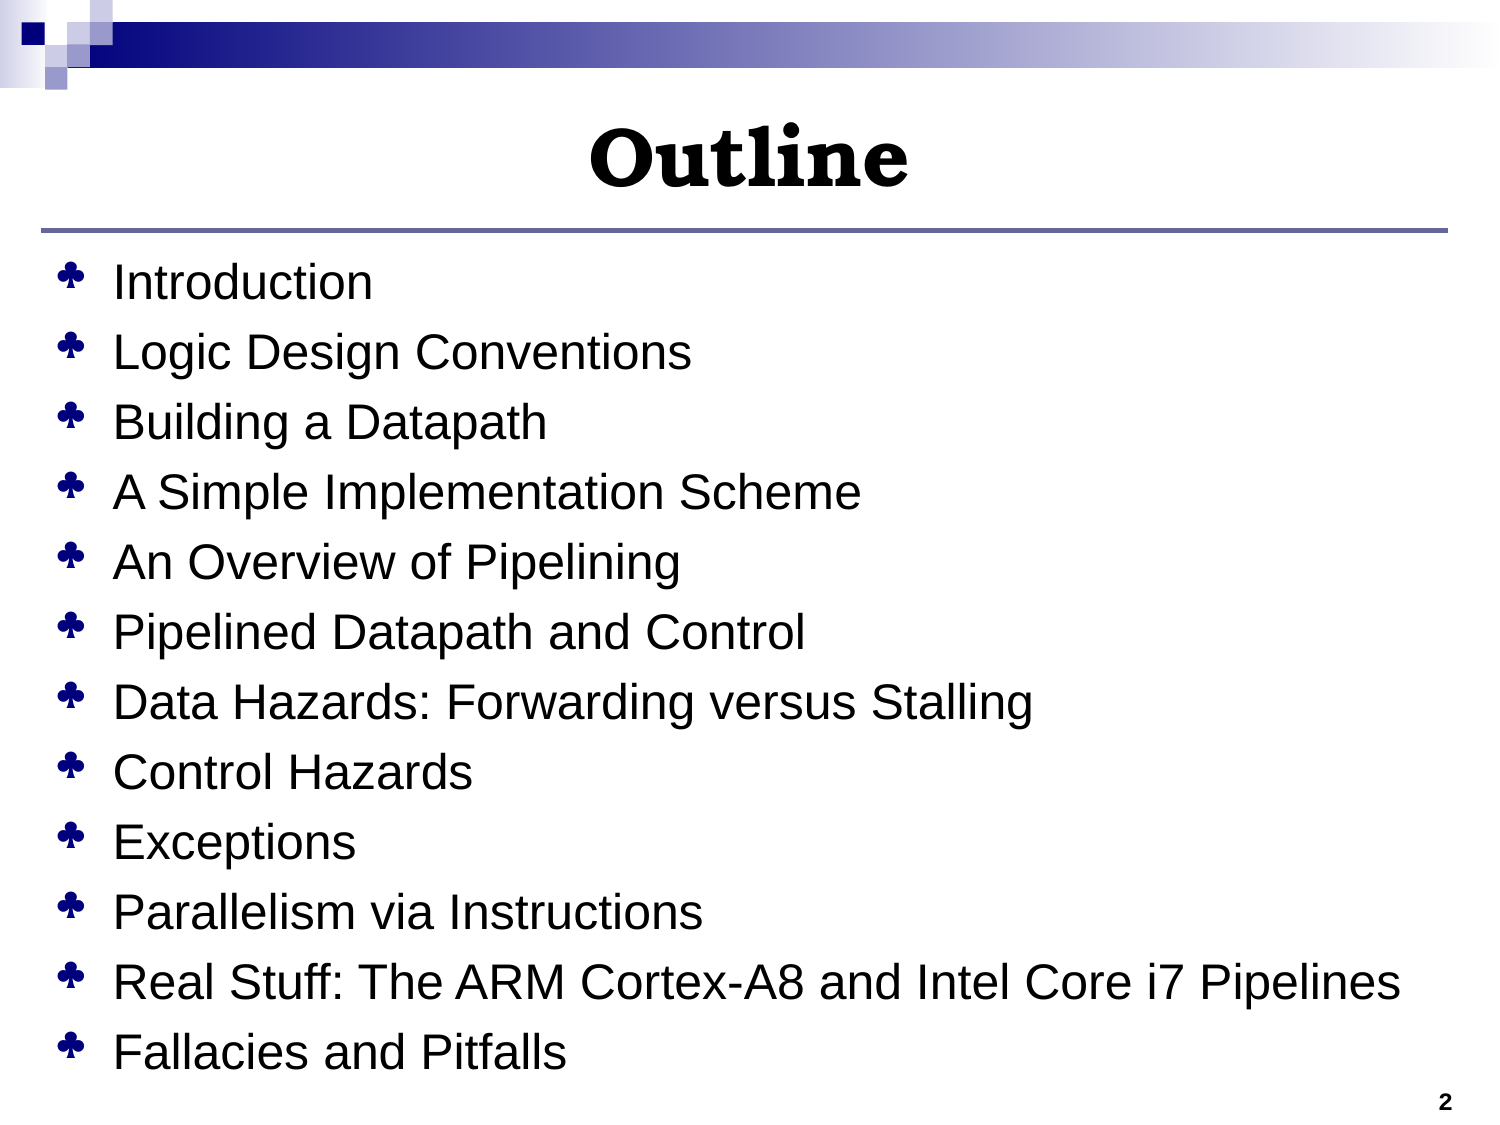

# Outline
Introduction
Logic Design Conventions
Building a Datapath
A Simple Implementation Scheme
An Overview of Pipelining
Pipelined Datapath and Control
Data Hazards: Forwarding versus Stalling
Control Hazards
Exceptions
Parallelism via Instructions
Real Stuff: The ARM Cortex-A8 and Intel Core i7 Pipelines
Fallacies and Pitfalls
2